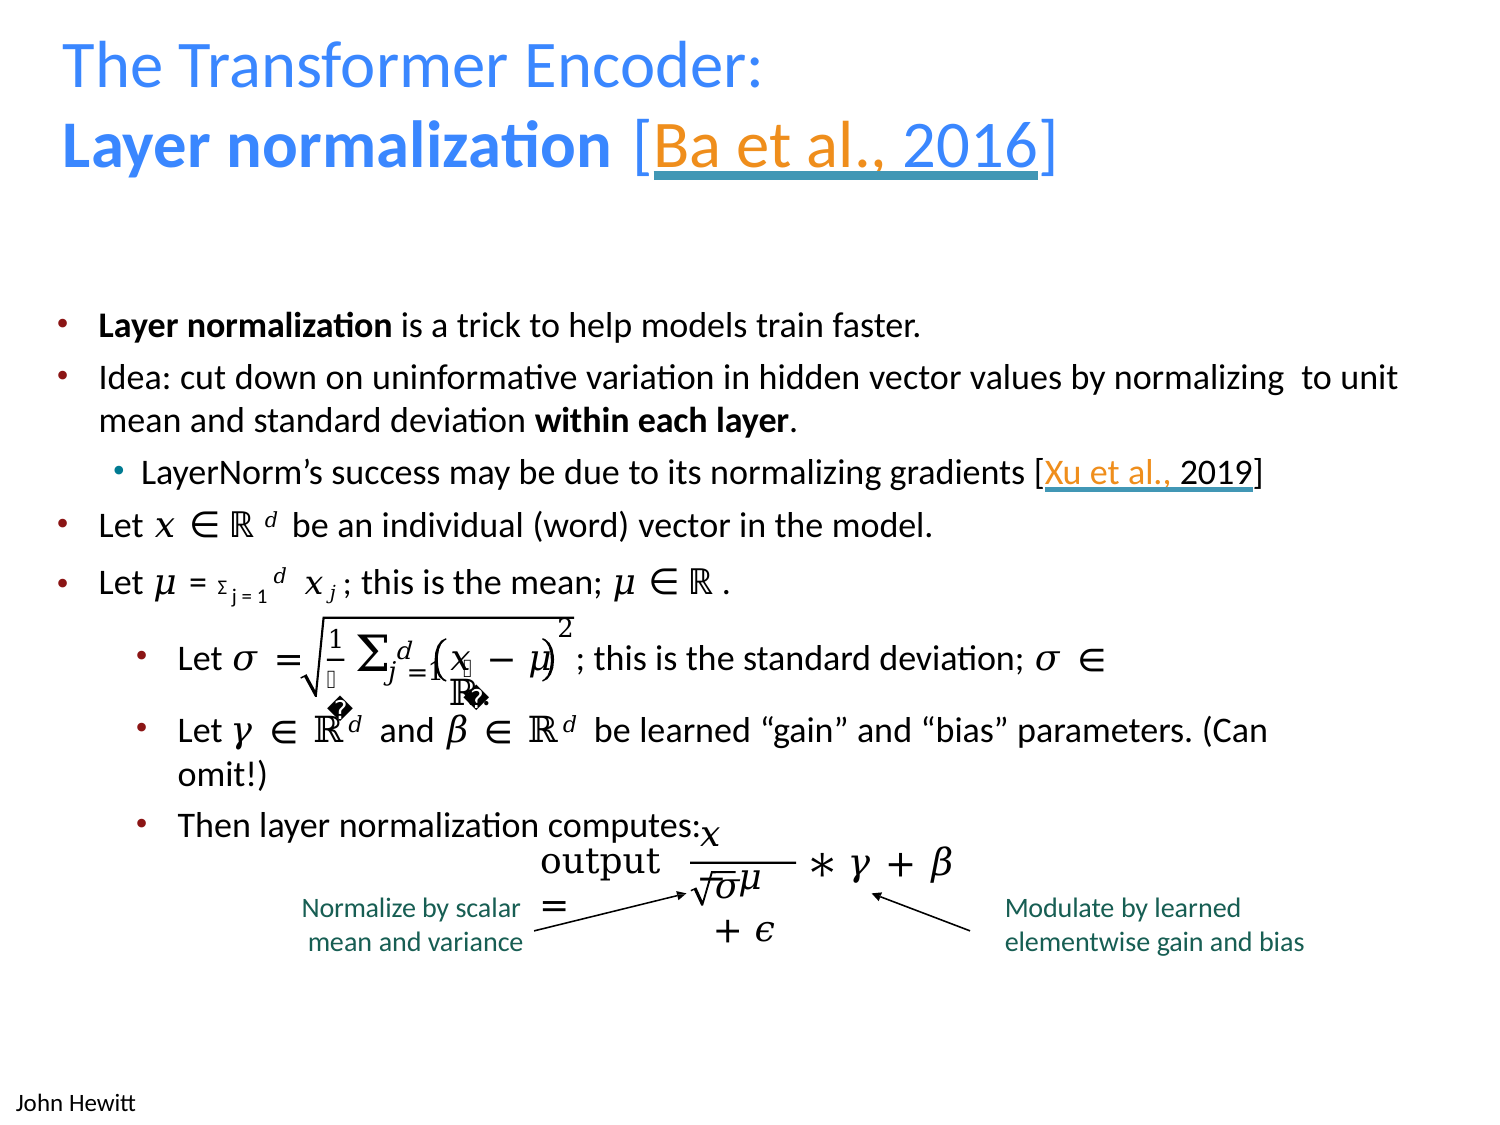

# The Transformer Encoder: Layer normalization [Ba et al., 2016]
Layer normalization is a trick to help models train faster.
Idea: cut down on uninformative variation in hidden vector values by normalizing  to unit mean and standard deviation within each layer.
LayerNorm’s success may be due to its normalizing gradients [Xu et al., 2019]
Let 𝑥 ∈ ℝ𝑑 be an individual (word) vector in the model.
Let 𝜇 = Σj=1𝑑 𝑥𝑗 ; this is the mean; 𝜇 ∈ ℝ.
1
𝑑

2
𝑥	− 𝜇	; this is the standard deviation; 𝜎 ∈ ℝ.
Σd
Let 𝜎 =
Let 𝛾 ∈ ℝ𝑑 and 𝛽 ∈ ℝ𝑑 be learned “gain” and “bias” parameters. (Can omit!)
Then layer normalization computes:

𝑗
𝑗=1

𝑥	− 𝜇
∗ 𝛾 + 𝛽
output =
∗ 𝛾 + 𝛽
Modulate by learned  elementwise gain and bias
𝜎 + 𝜖

Normalize by scalar  mean and variance
Modulate by learned  elementwise gain and bias

John Hewitt